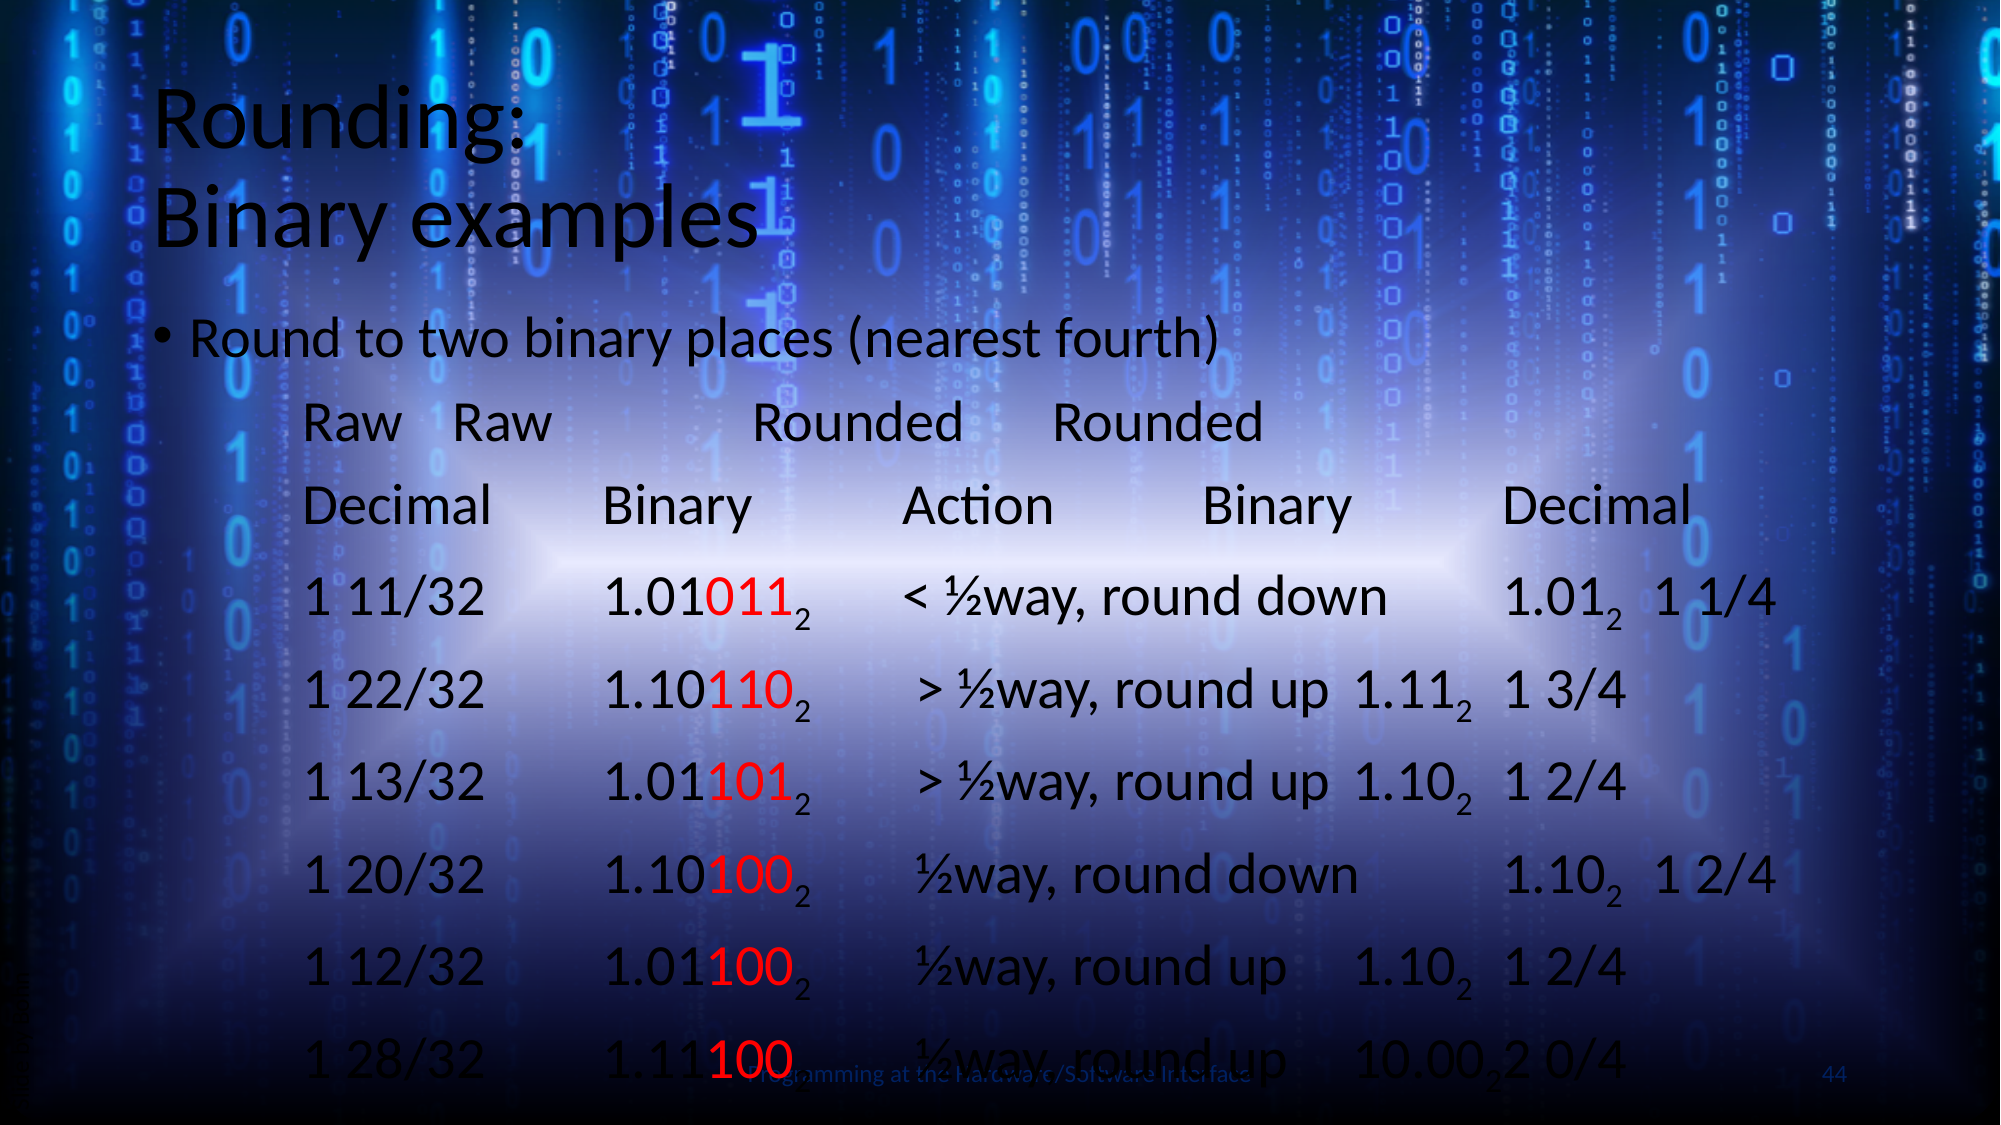

# Rounding: Binary examples
Round to two binary places (nearest fourth)
	Raw	Raw		Rounded	Rounded
	Decimal	Binary	Action	Binary	Decimal
	1 11/32	1.010112	< ½way, round down	1.012	1 1/4
	1 22/32	1.101102	 > ½way, round up	1.112	1 3/4
	1 13/32	1.011012	 > ½way, round up	1.102	1 2/4
	1 20/32	1.101002	 ½way, round down	1.102	1 2/4
	1 12/32	1.011002	 ½way, round up	1.102	1 2/4
	1 28/32	1.111002	 ½way, round up	10.002	2 0/4

Slide by Bohn
Programming at the Hardware/Software Interface
44